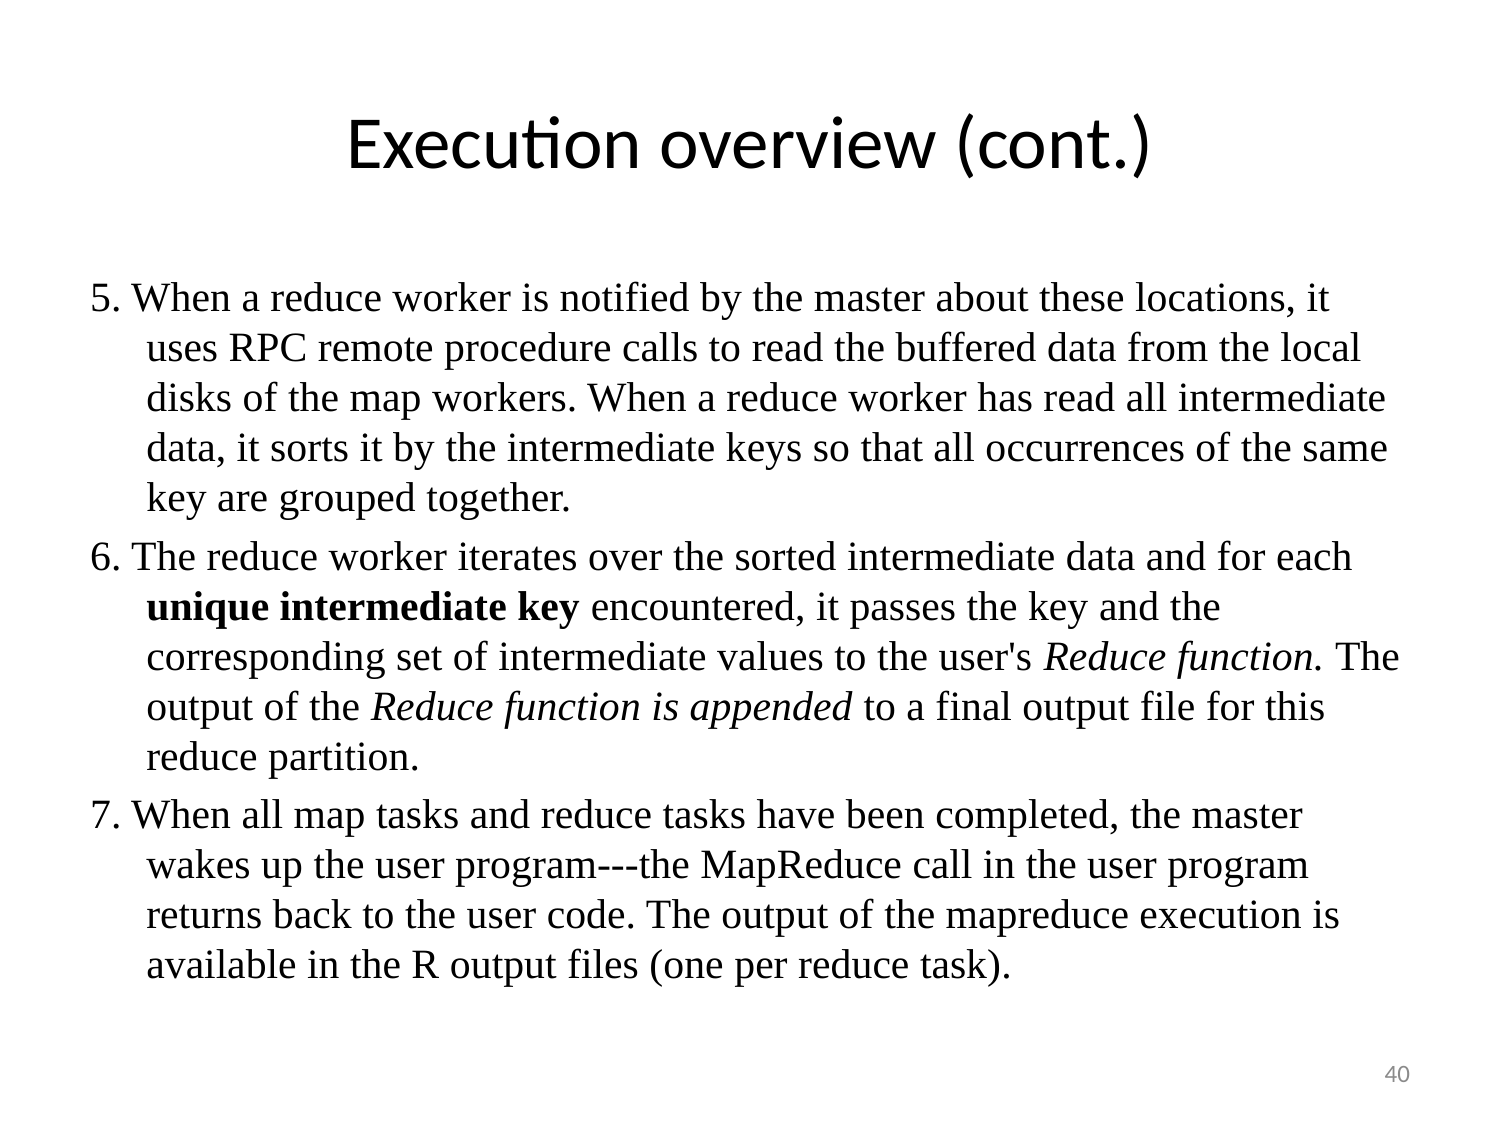

# Execution overview (cont.)
5. When a reduce worker is notified by the master about these locations, it uses RPC remote procedure calls to read the buffered data from the local disks of the map workers. When a reduce worker has read all intermediate data, it sorts it by the intermediate keys so that all occurrences of the same key are grouped together.
6. The reduce worker iterates over the sorted intermediate data and for each unique intermediate key encountered, it passes the key and the corresponding set of intermediate values to the user's Reduce function. The output of the Reduce function is appended to a final output file for this reduce partition.
7. When all map tasks and reduce tasks have been completed, the master wakes up the user program---the MapReduce call in the user program returns back to the user code. The output of the mapreduce execution is available in the R output files (one per reduce task).
40